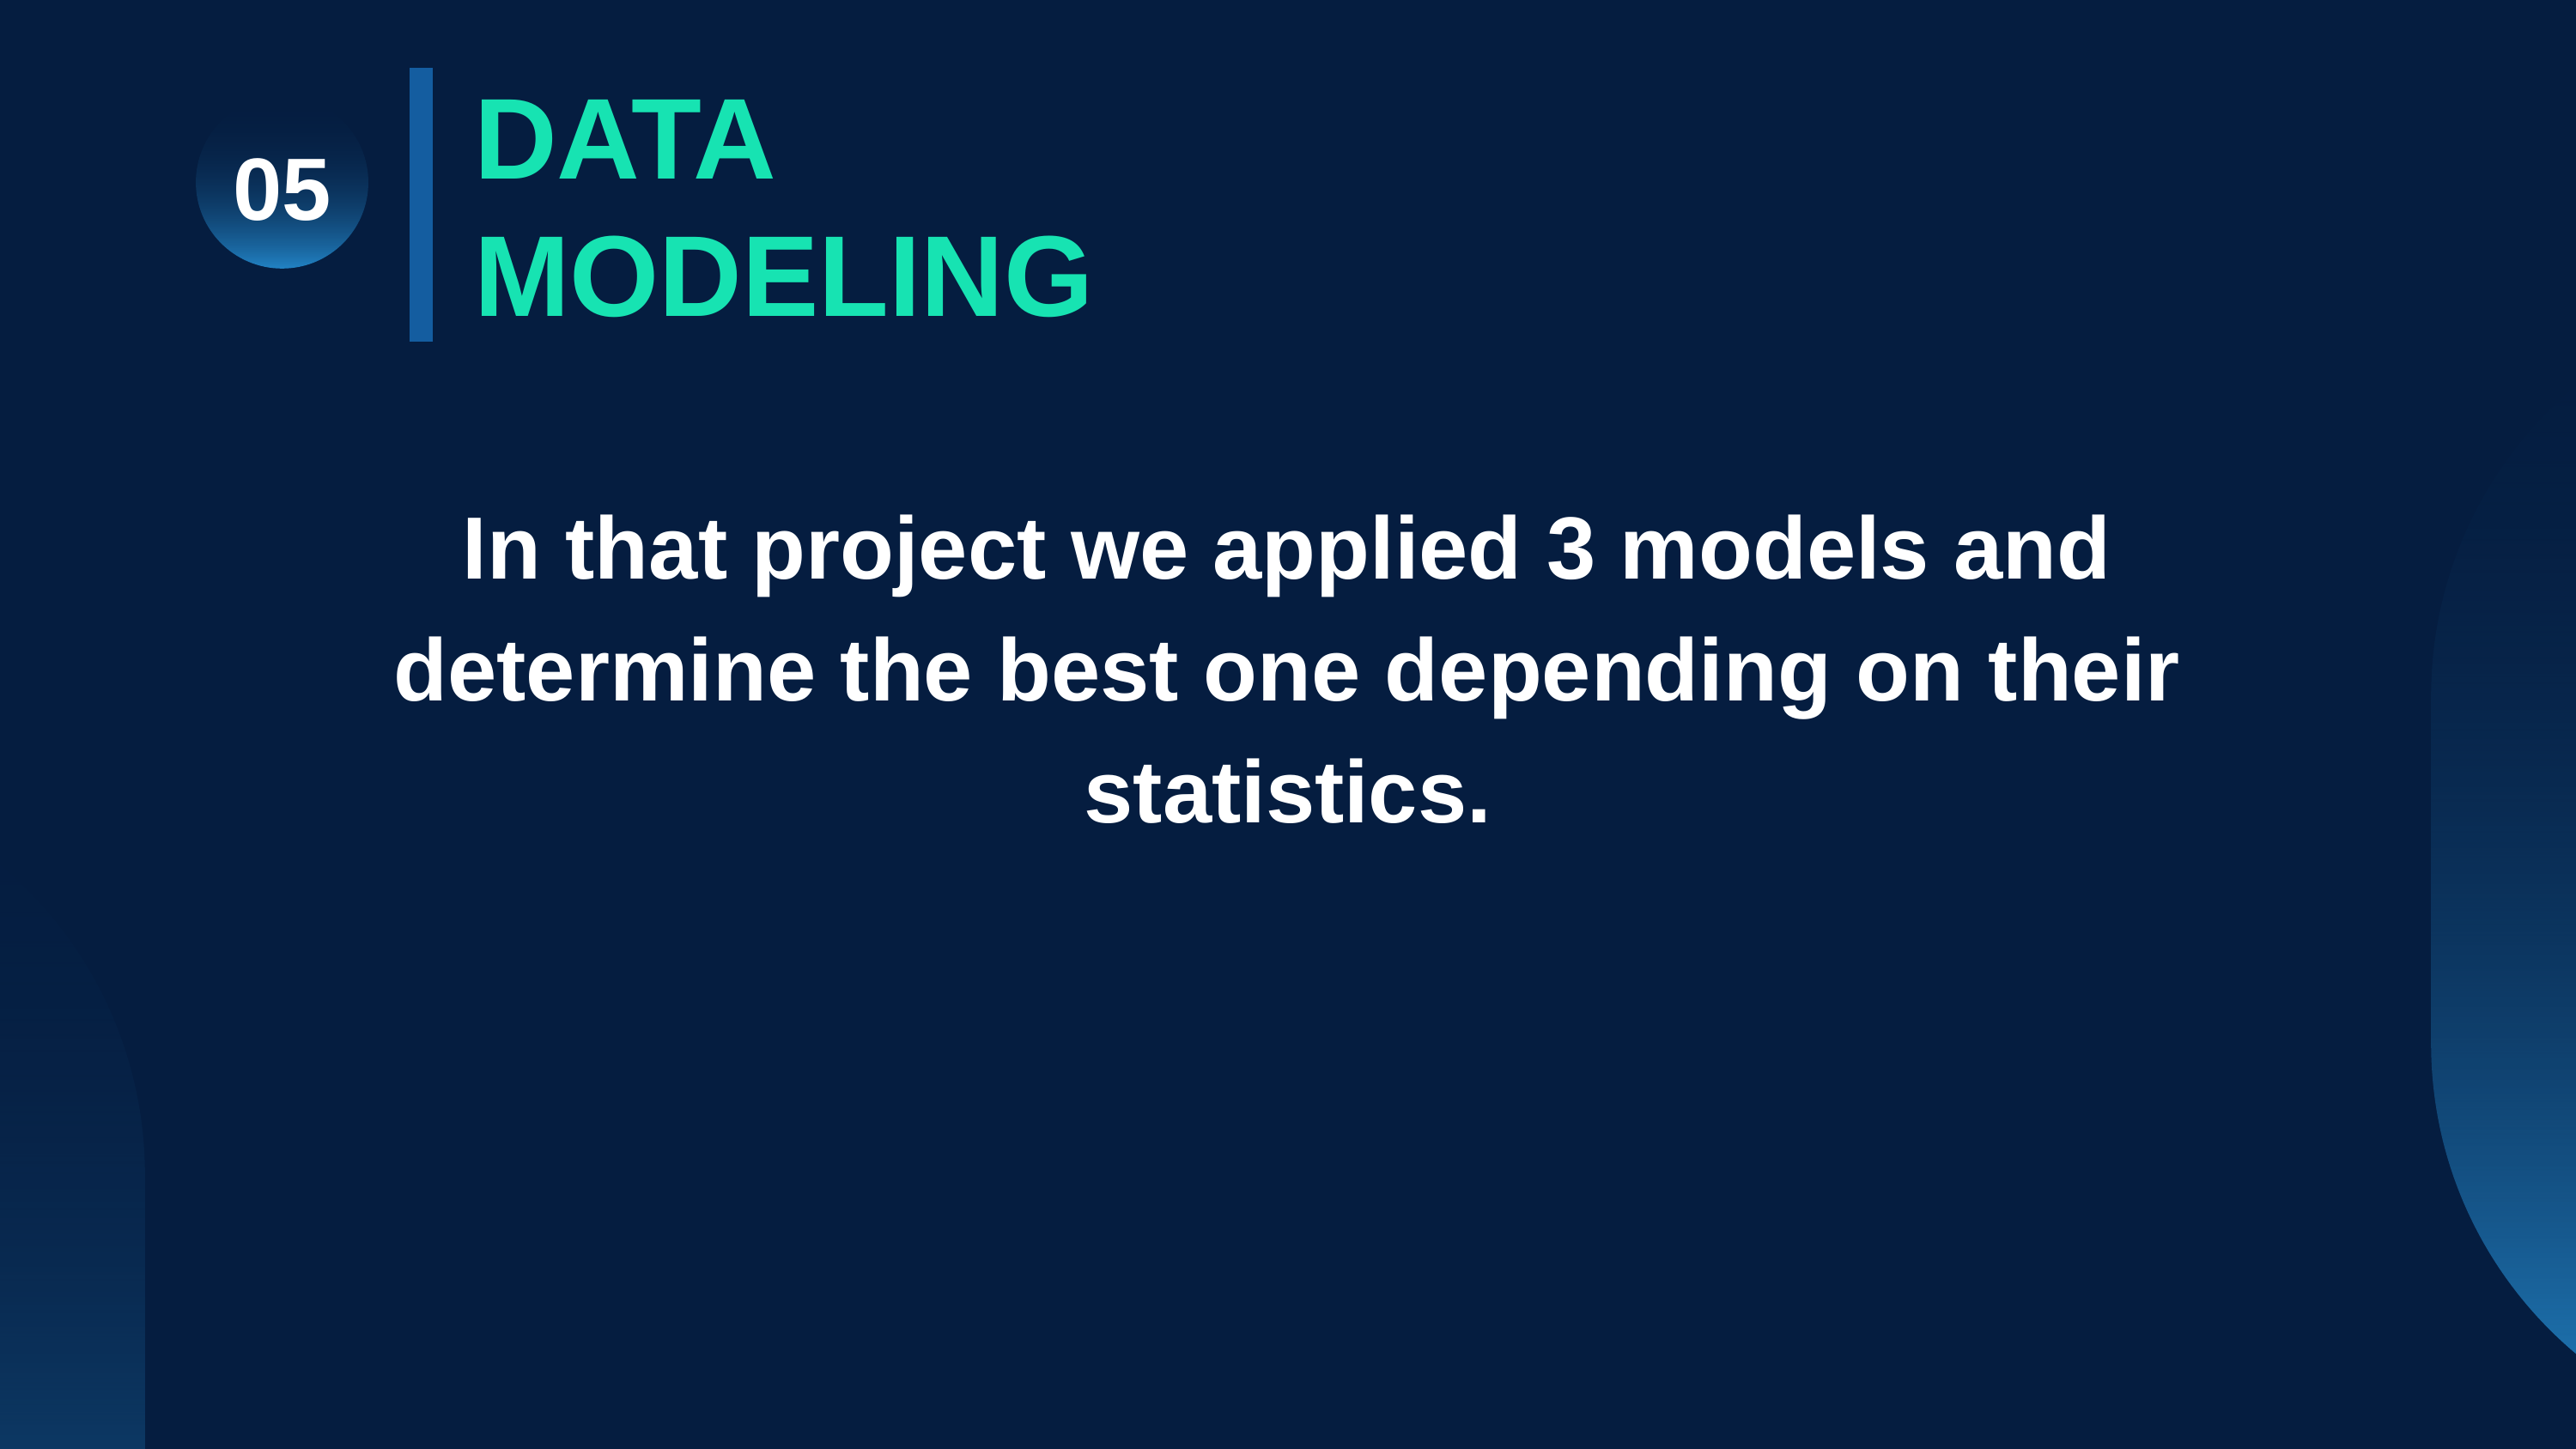

DATA
MODELING

05

In that project we applied 3 models and determine the best one depending on their statistics.